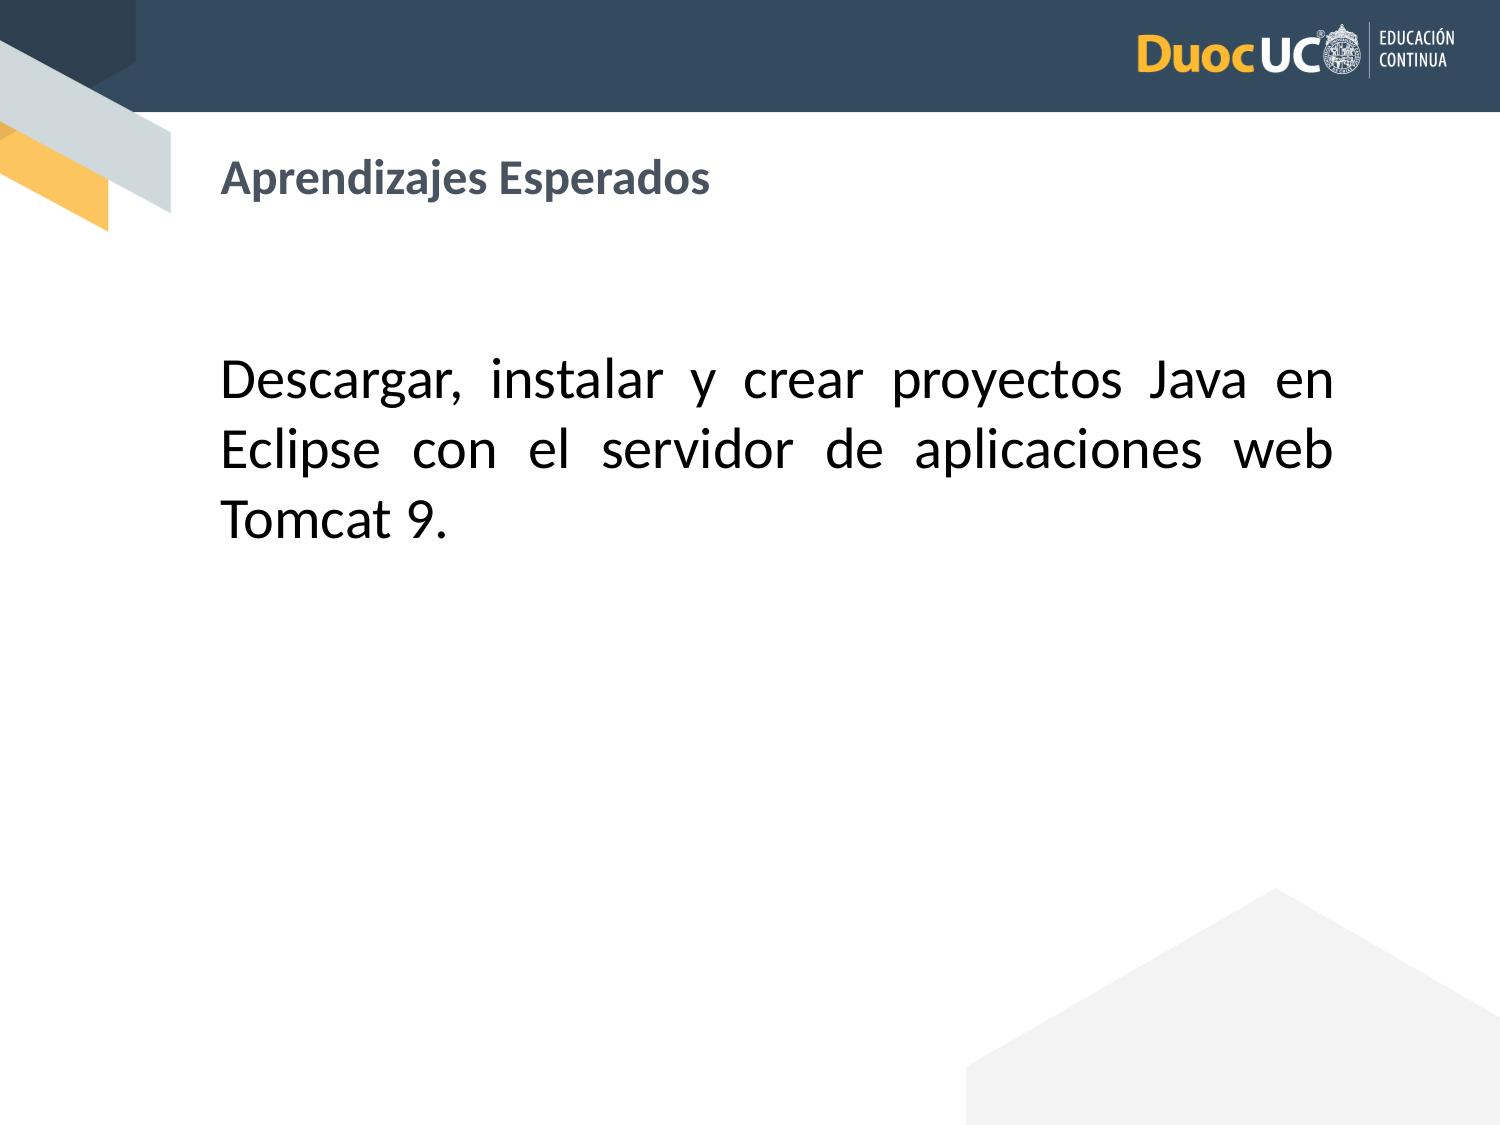

Aprendizajes Esperados
Descargar, instalar y crear proyectos Java en Eclipse con el servidor de aplicaciones web Tomcat 9.